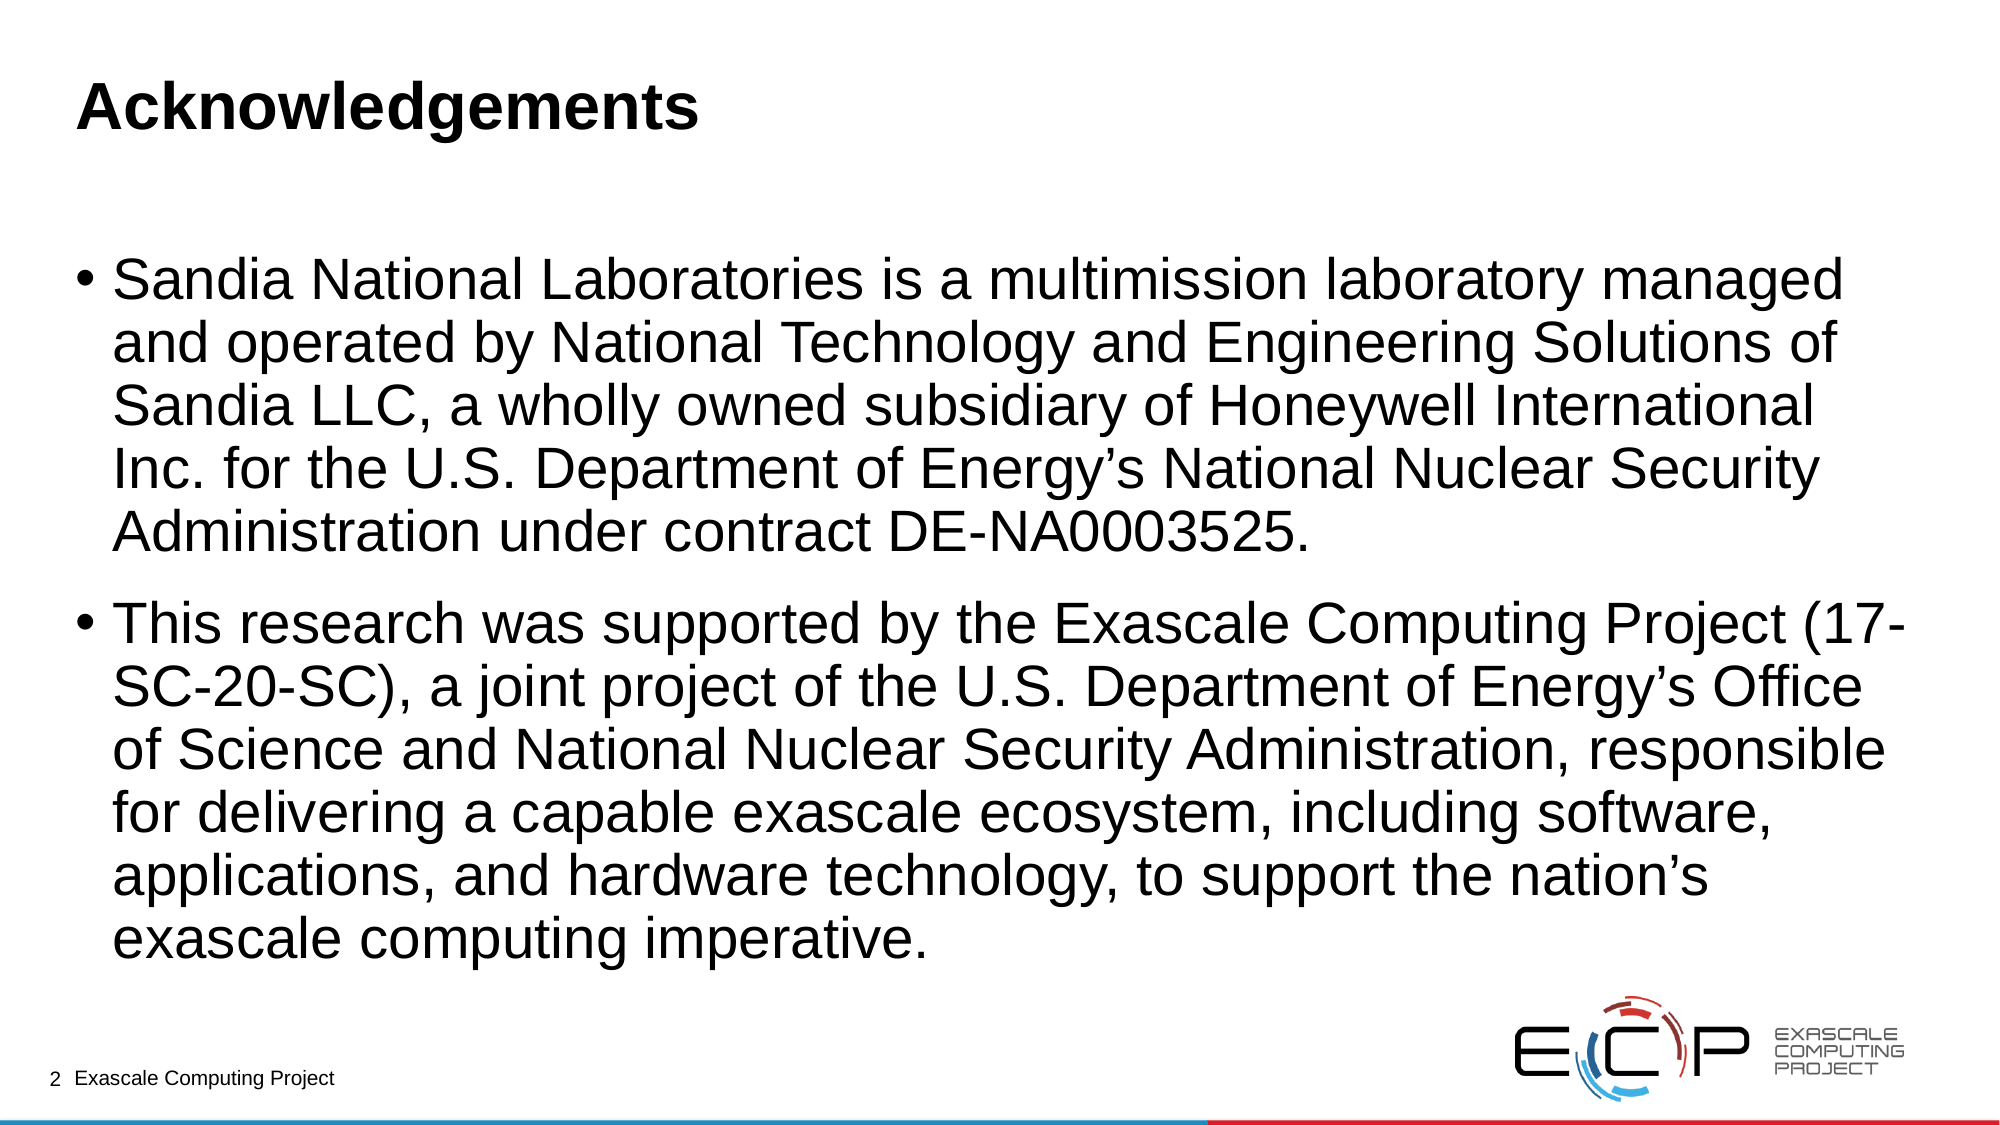

# Acknowledgements
Sandia National Laboratories is a multimission laboratory managed and operated by National Technology and Engineering Solutions of Sandia LLC, a wholly owned subsidiary of Honeywell International Inc. for the U.S. Department of Energy’s National Nuclear Security Administration under contract DE-NA0003525.
This research was supported by the Exascale Computing Project (17-SC-20-SC), a joint project of the U.S. Department of Energy’s Office of Science and National Nuclear Security Administration, responsible for delivering a capable exascale ecosystem, including software, applications, and hardware technology, to support the nation’s exascale computing imperative.